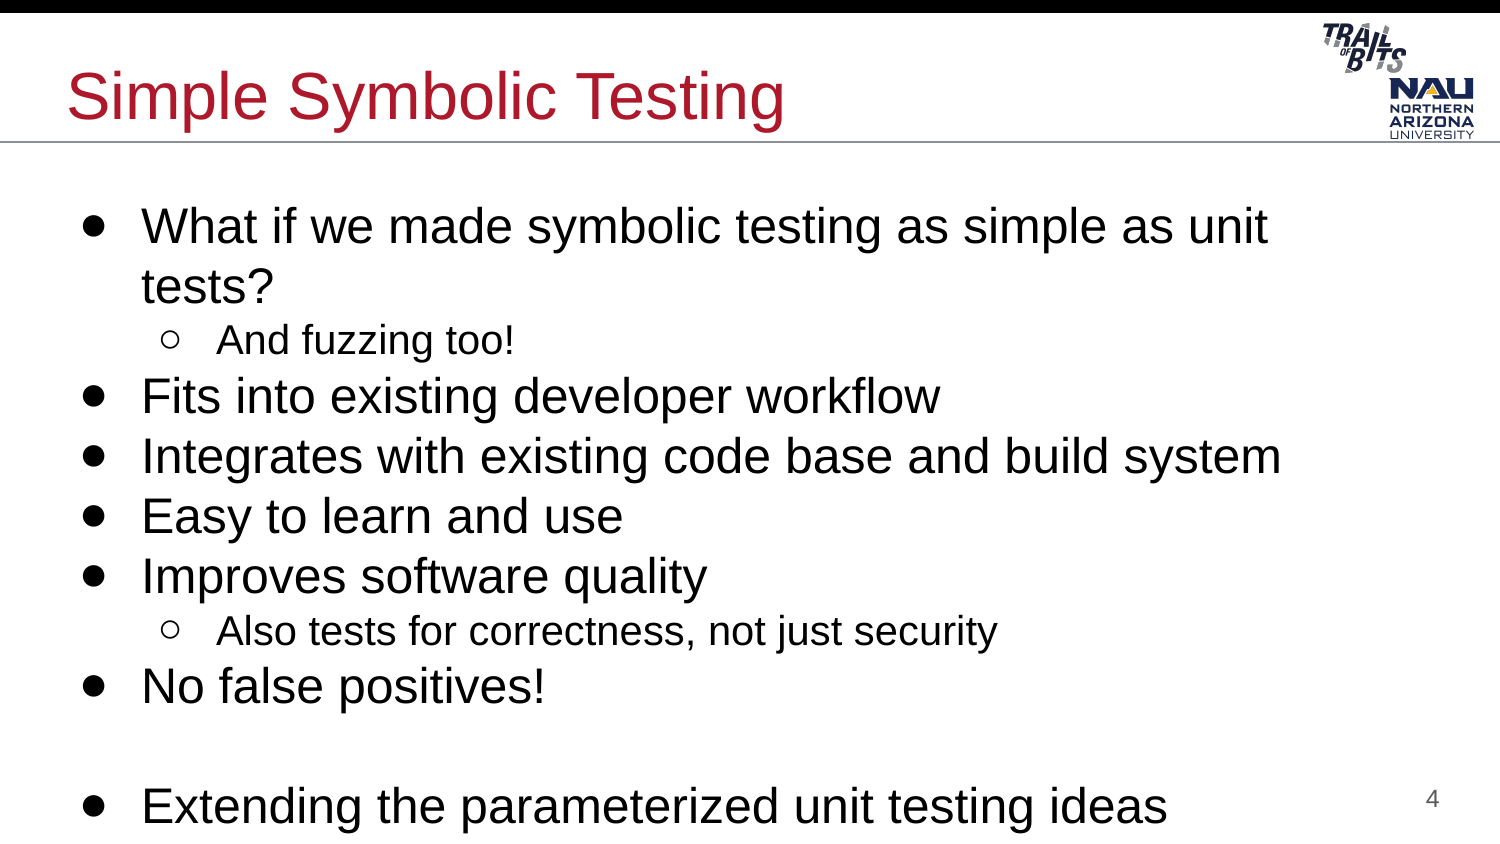

# Simple Symbolic Testing
What if we made symbolic testing as simple as unit tests?
And fuzzing too!
Fits into existing developer workflow
Integrates with existing code base and build system
Easy to learn and use
Improves software quality
Also tests for correctness, not just security
No false positives!

Extending the parameterized unit testing ideas behind Microsoft’s Pex: open source, many back-ends
4